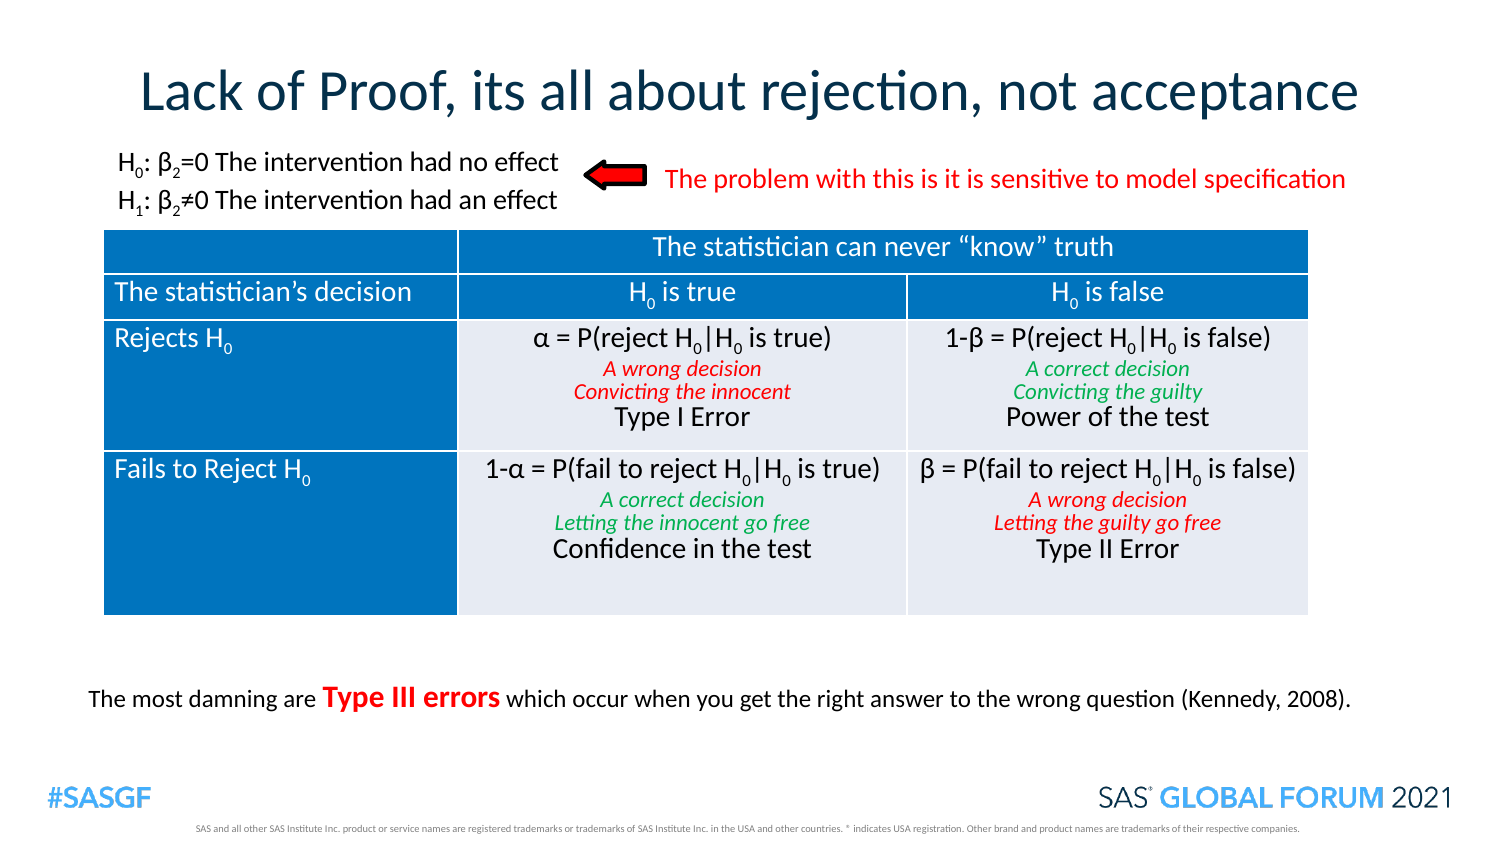

Lack of Proof, its all about rejection, not acceptance
H0: β2=0 The intervention had no effect
H1: β2≠0 The intervention had an effect
The problem with this is it is sensitive to model specification

|  | The statistician can never “know” truth |  |
| --- | --- | --- |
| The statistician’s decision | H0 is true | H0 is false |
| Rejects H0 | α = P(reject H0|H0 is true) A wrong decision Convicting the innocent Type I Error | 1-β = P(reject H0|H0 is false) A correct decision Convicting the guilty Power of the test |
| Fails to Reject H0 | 1-α = P(fail to reject H0|H0 is true) A correct decision Letting the innocent go free Confidence in the test | β = P(fail to reject H0|H0 is false) A wrong decision Letting the guilty go free Type II Error |
The most damning are Type III errors which occur when you get the right answer to the wrong question (Kennedy, 2008).